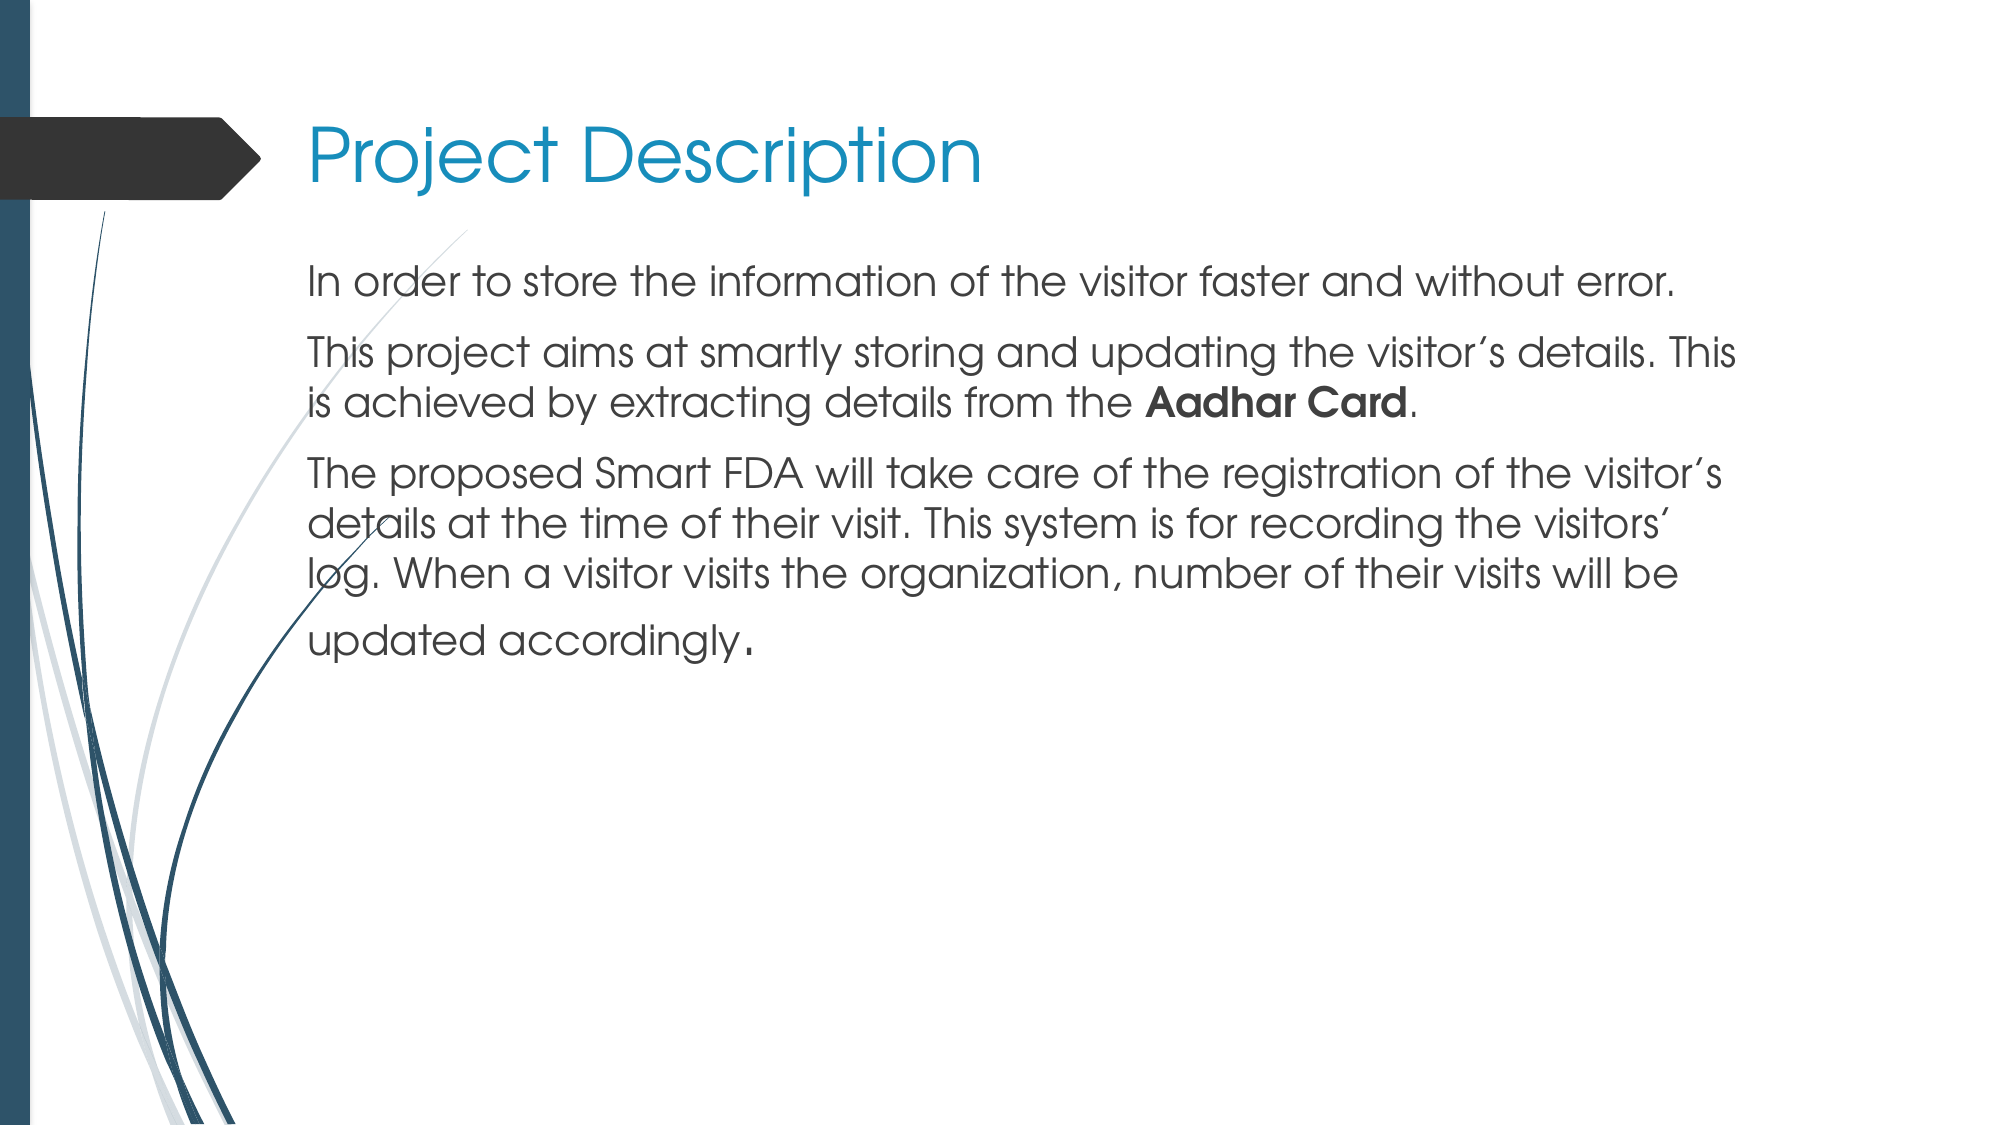

Project Description
In order to store the information of the visitor faster and without error.
This project aims at smartly storing and updating the visitor’s details. This is achieved by extracting details from the Aadhar Card.
The proposed Smart FDA will take care of the registration of the visitor’s details at the time of their visit. This system is for recording the visitors’ log. When a visitor visits the organization, number of their visits will be updated accordingly.